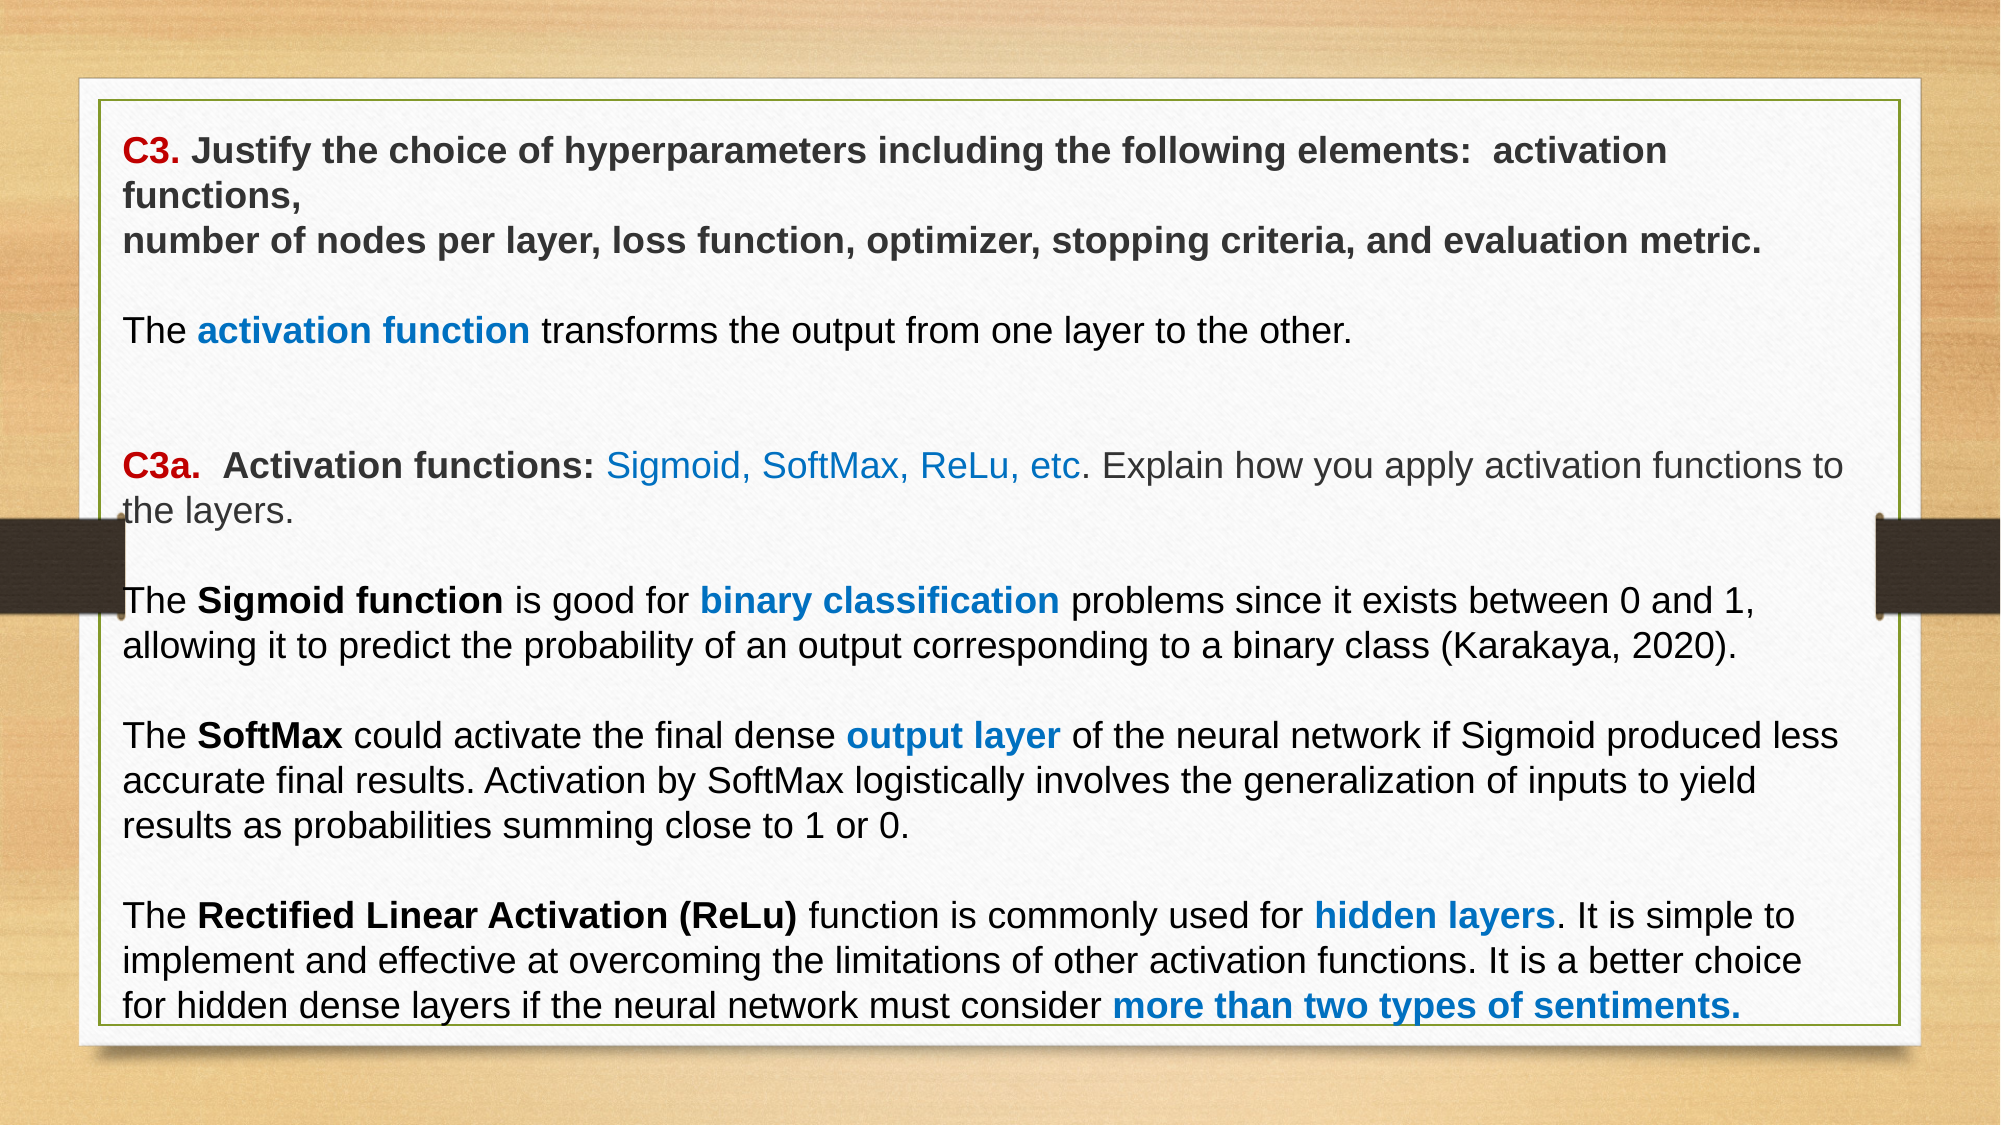

C3. Justify the choice of hyperparameters including the following elements:  activation functions,
number of nodes per layer, loss function, optimizer, stopping criteria, and evaluation metric.

The activation function transforms the output from one layer to the other.

C3a.  Activation functions: Sigmoid, SoftMax, ReLu, etc. Explain how you apply activation functions to the layers.

The Sigmoid function is good for binary classification problems since it exists between 0 and 1, allowing it to predict the probability of an output corresponding to a binary class (Karakaya, 2020).

The SoftMax could activate the final dense output layer of the neural network if Sigmoid produced less accurate final results. Activation by SoftMax logistically involves the generalization of inputs to yield results as probabilities summing close to 1 or 0.

The Rectified Linear Activation (ReLu) function is commonly used for hidden layers. It is simple to implement and effective at overcoming the limitations of other activation functions. It is a better choice for hidden dense layers if the neural network must consider more than two types of sentiments.